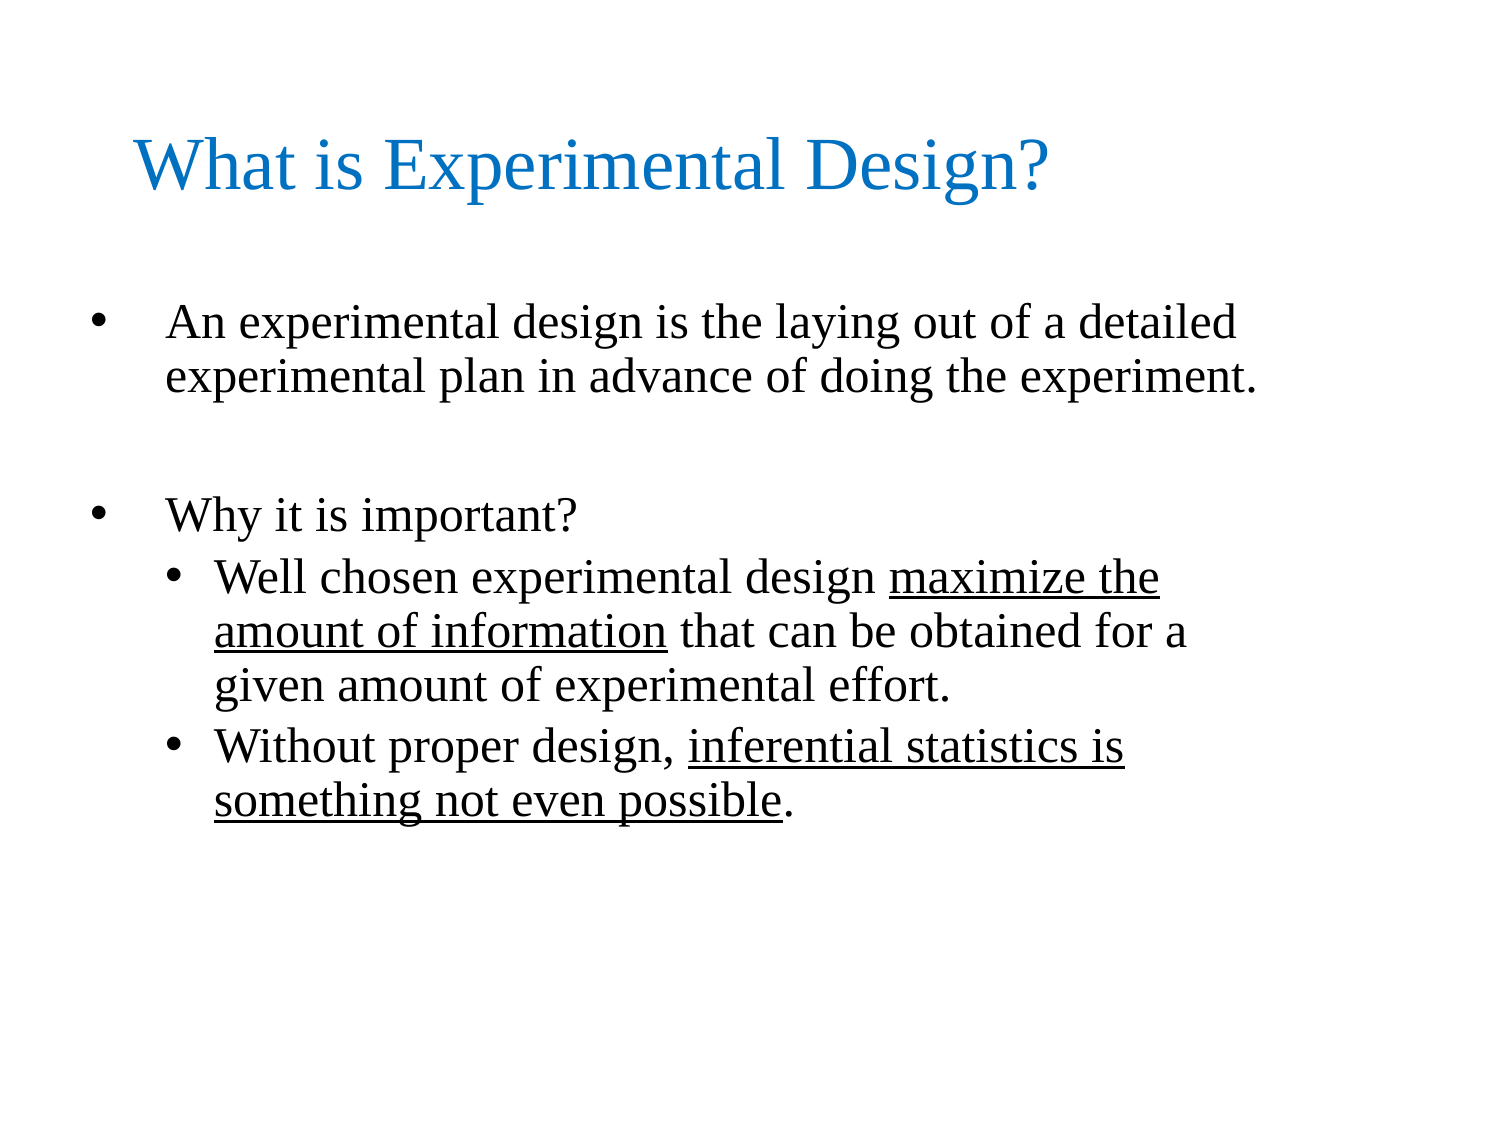

# What is Experimental Design?
An experimental design is the laying out of a detailed experimental plan in advance of doing the experiment.

Why it is important?
Well chosen experimental design maximize the amount of information that can be obtained for a given amount of experimental effort.
Without proper design, inferential statistics is something not even possible.